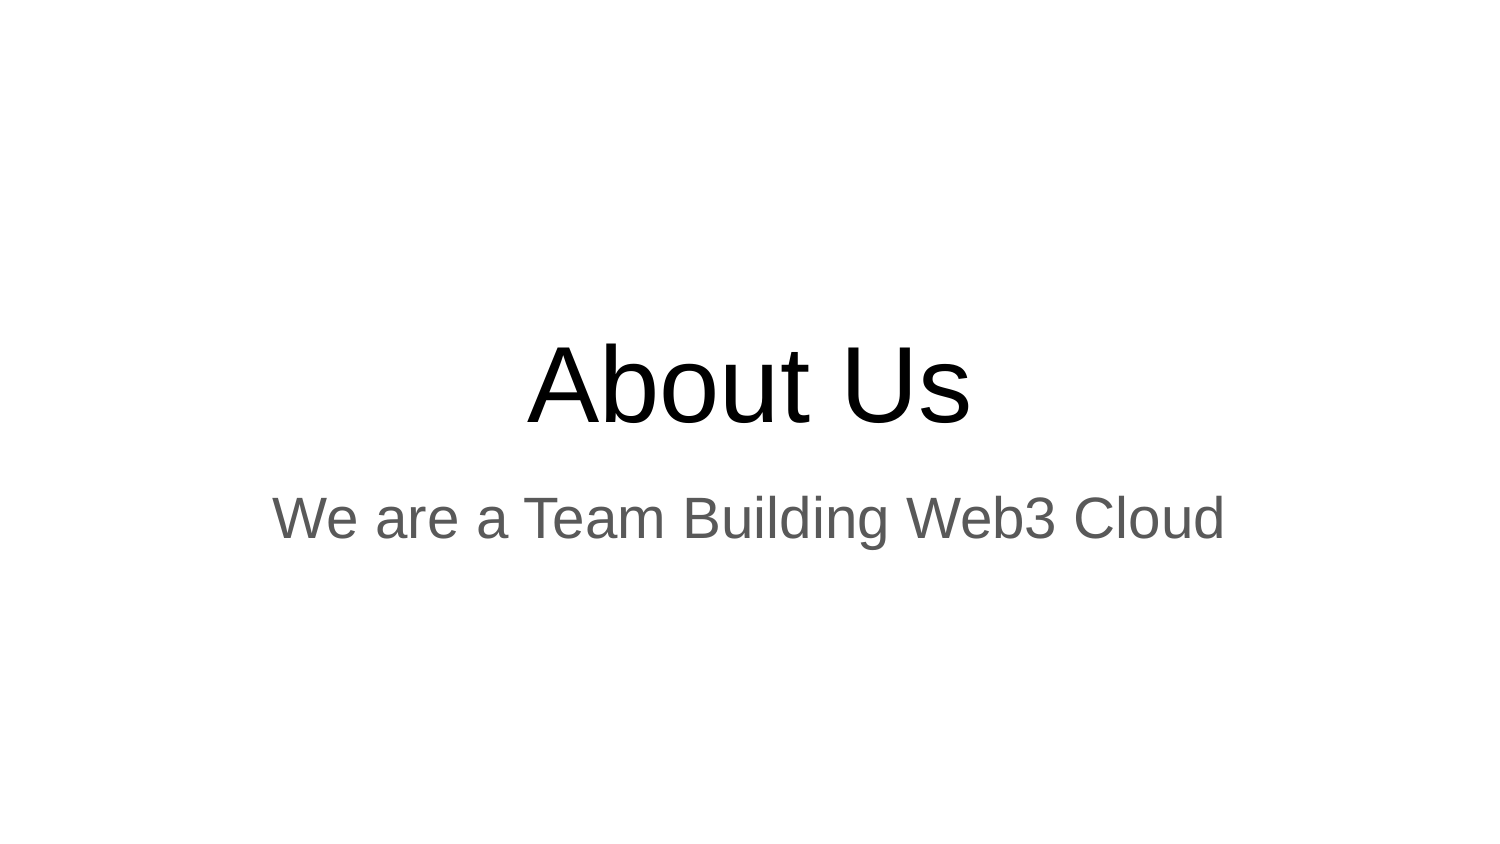

# About Us
We are a Team Building Web3 Cloud